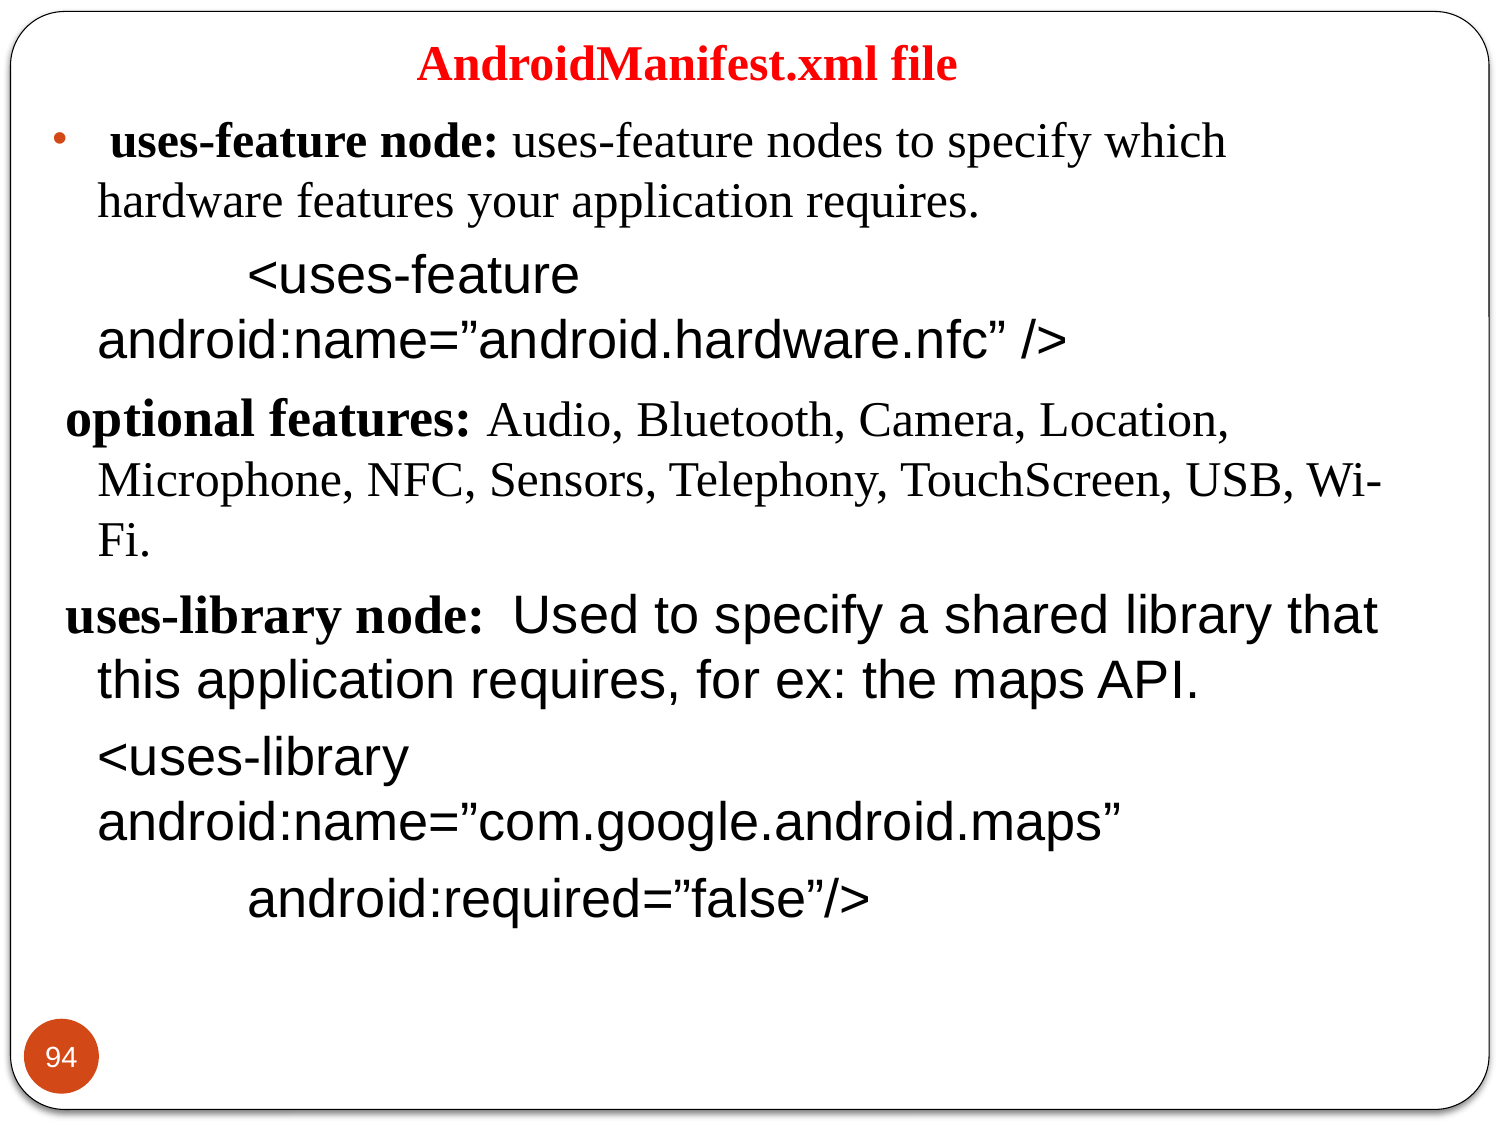

# AndroidManifest.xml file
 uses-feature node: uses-feature nodes to specify which hardware features your application requires.
		<uses-feature android:name=”android.hardware.nfc” />
 optional features: Audio, Bluetooth, Camera, Location, Microphone, NFC, Sensors, Telephony, TouchScreen, USB, Wi-Fi.
 uses-library node:  Used to specify a shared library that this application requires, for ex: the maps API.
	<uses-library android:name=”com.google.android.maps”
		android:required=”false”/>
94